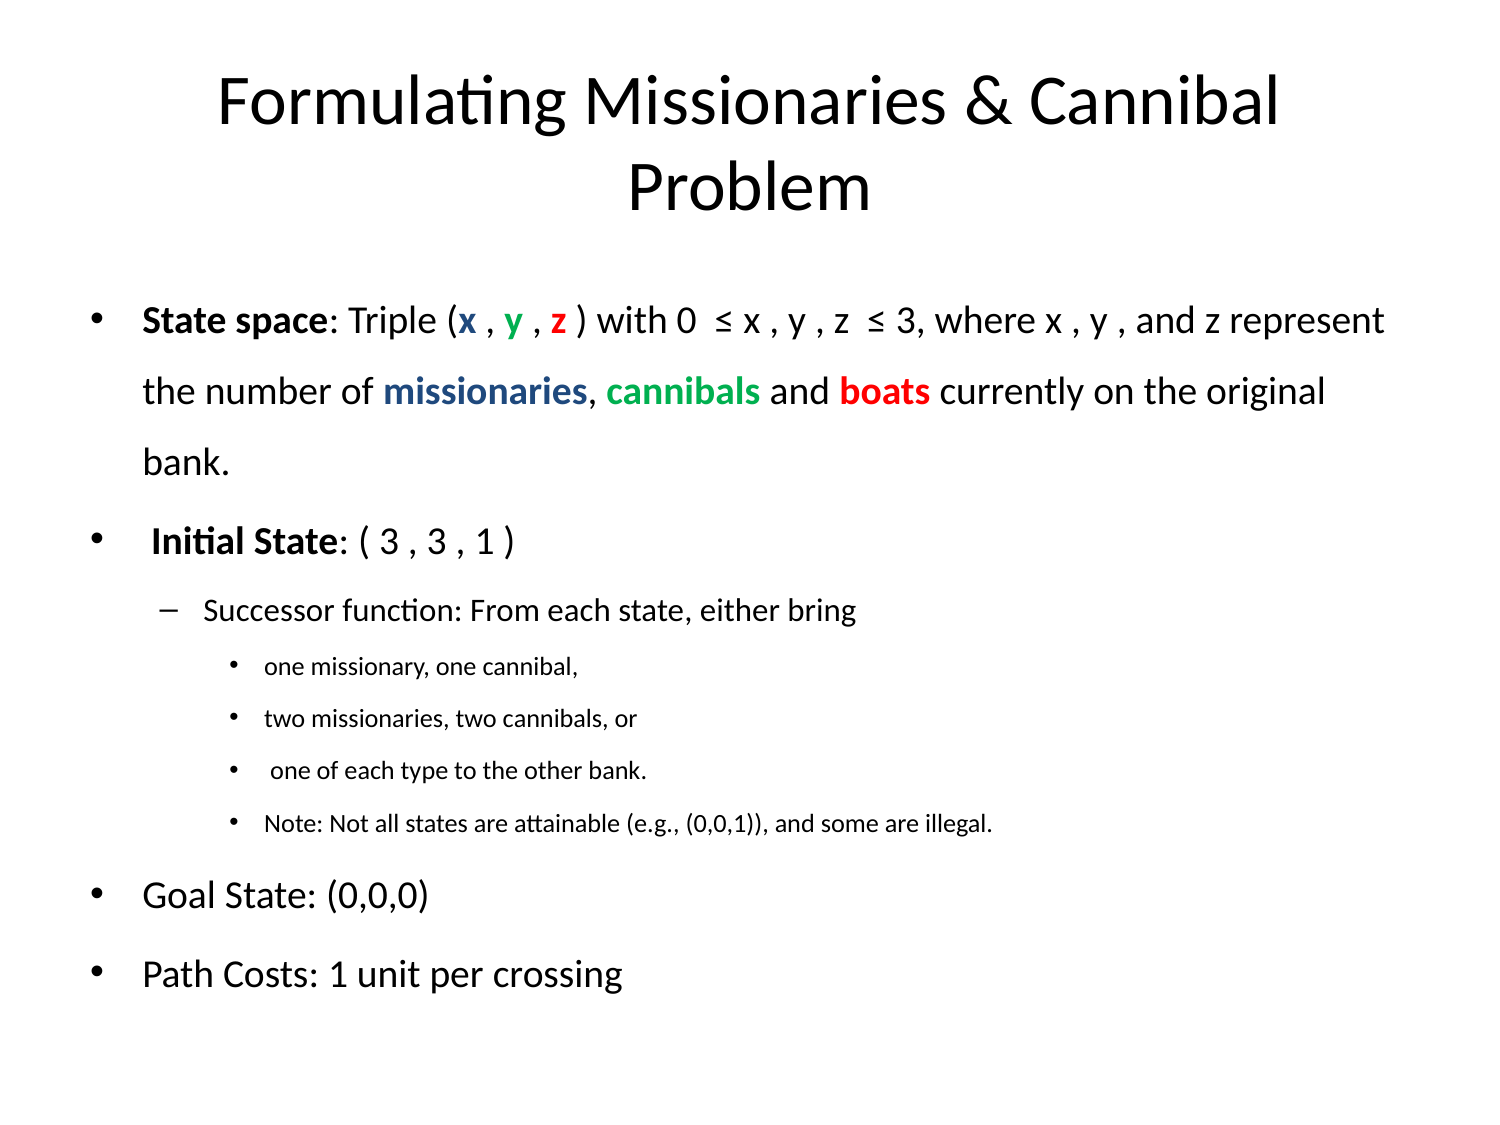

# Formulating Missionaries & Cannibal Problem
State space: Triple (x , y , z ) with 0  ≤ x , y , z  ≤ 3, where x , y , and z represent the number of missionaries, cannibals and boats currently on the original bank.
 Initial State: ( 3 , 3 , 1 )
Successor function: From each state, either bring
one missionary, one cannibal,
two missionaries, two cannibals, or
 one of each type to the other bank.
Note: Not all states are attainable (e.g., (0,0,1)), and some are illegal.
Goal State: (0,0,0)
Path Costs: 1 unit per crossing